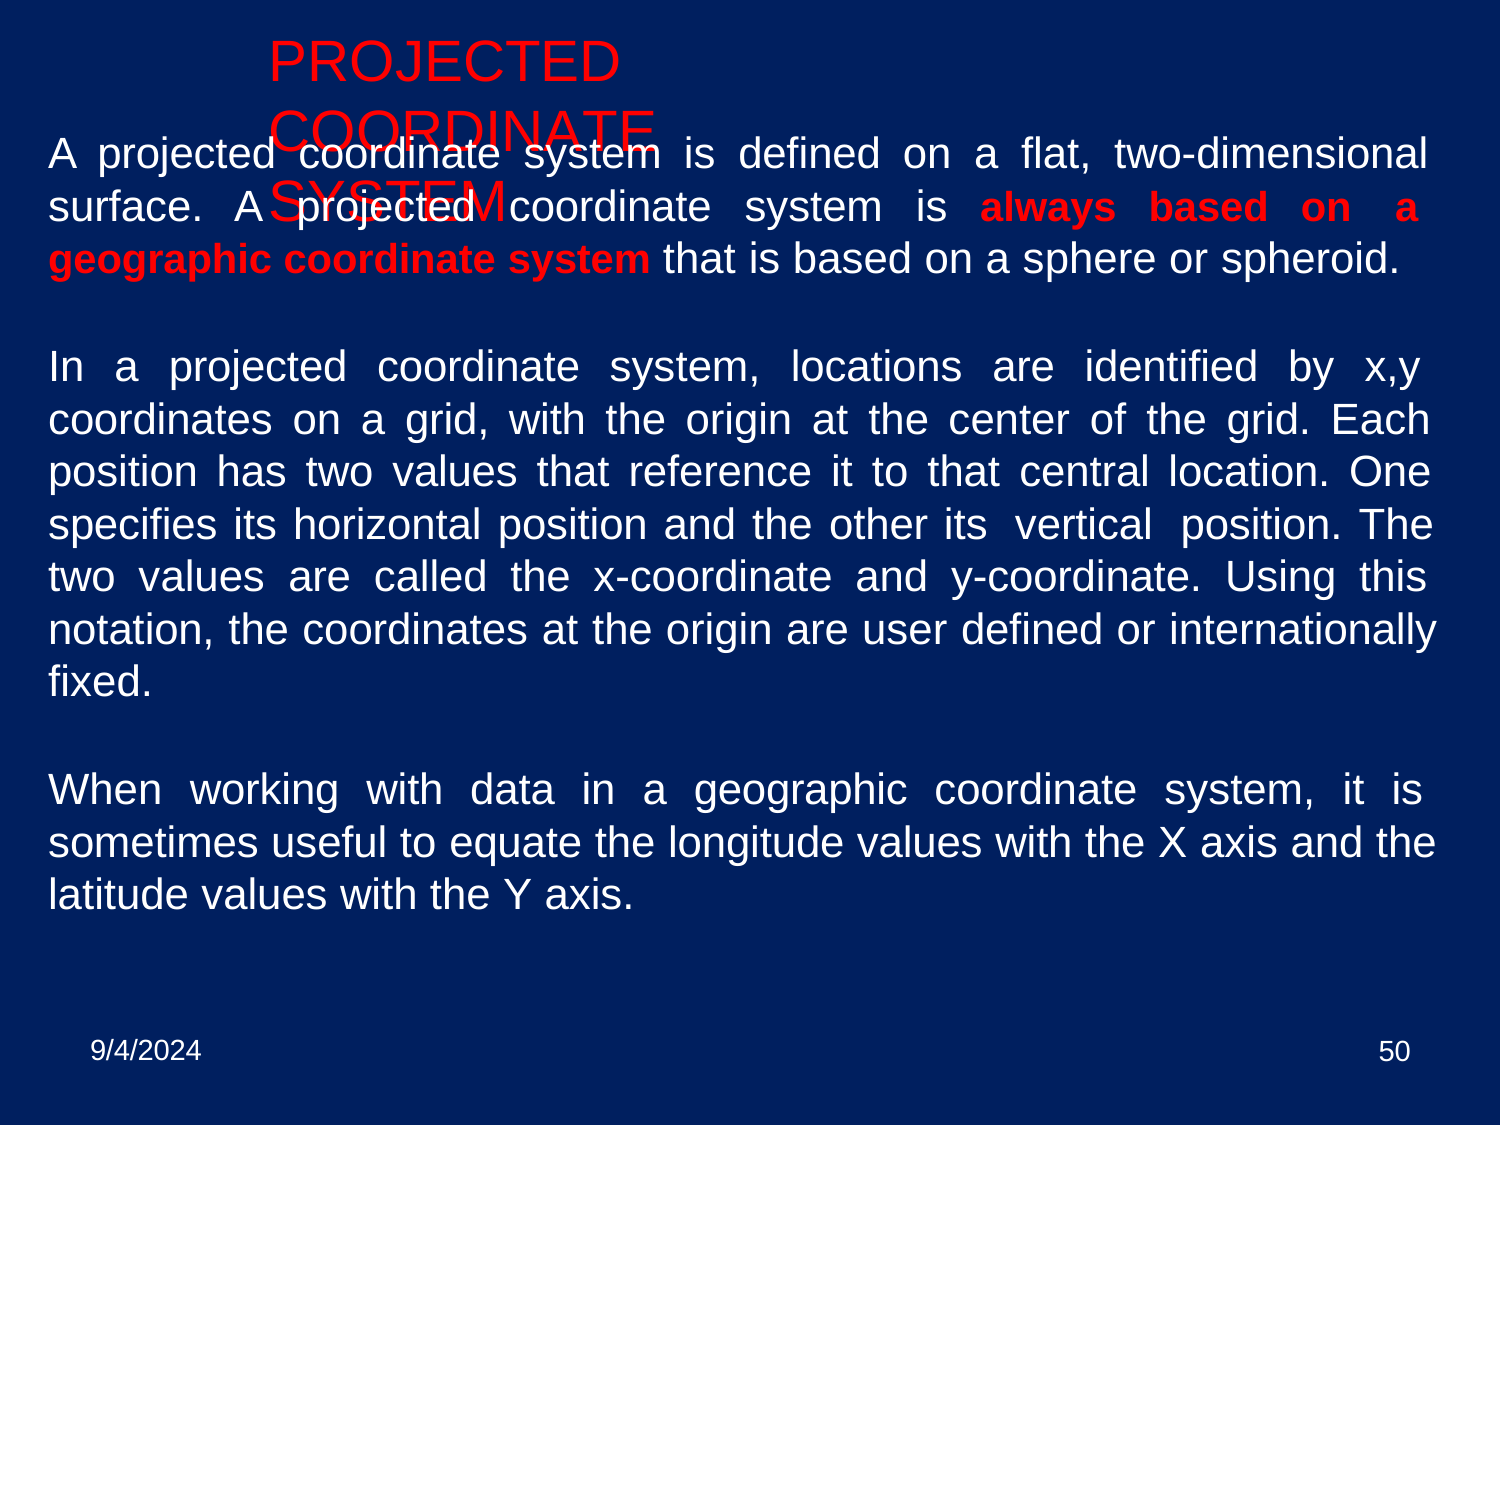

# PROJECTED	COORDINATE	SYSTEM
A projected coordinate system is defined on a flat, two-dimensional  surface. A projected coordinate system is always based on a  geographic coordinate system that is based on a sphere or spheroid.

In a projected coordinate system, locations are identified by x,y  coordinates on a grid, with the origin at the center of the grid. Each  position has two values that reference it to that central location. One  specifies its horizontal position and the other its vertical position. The  two values are called the x-coordinate and y-coordinate. Using this  notation, the coordinates at the origin are user defined or internationally  fixed.

When working with data in a geographic coordinate system, it is  sometimes useful to equate the longitude values with the X axis and the  latitude values with the Y axis.
9/4/2024
50